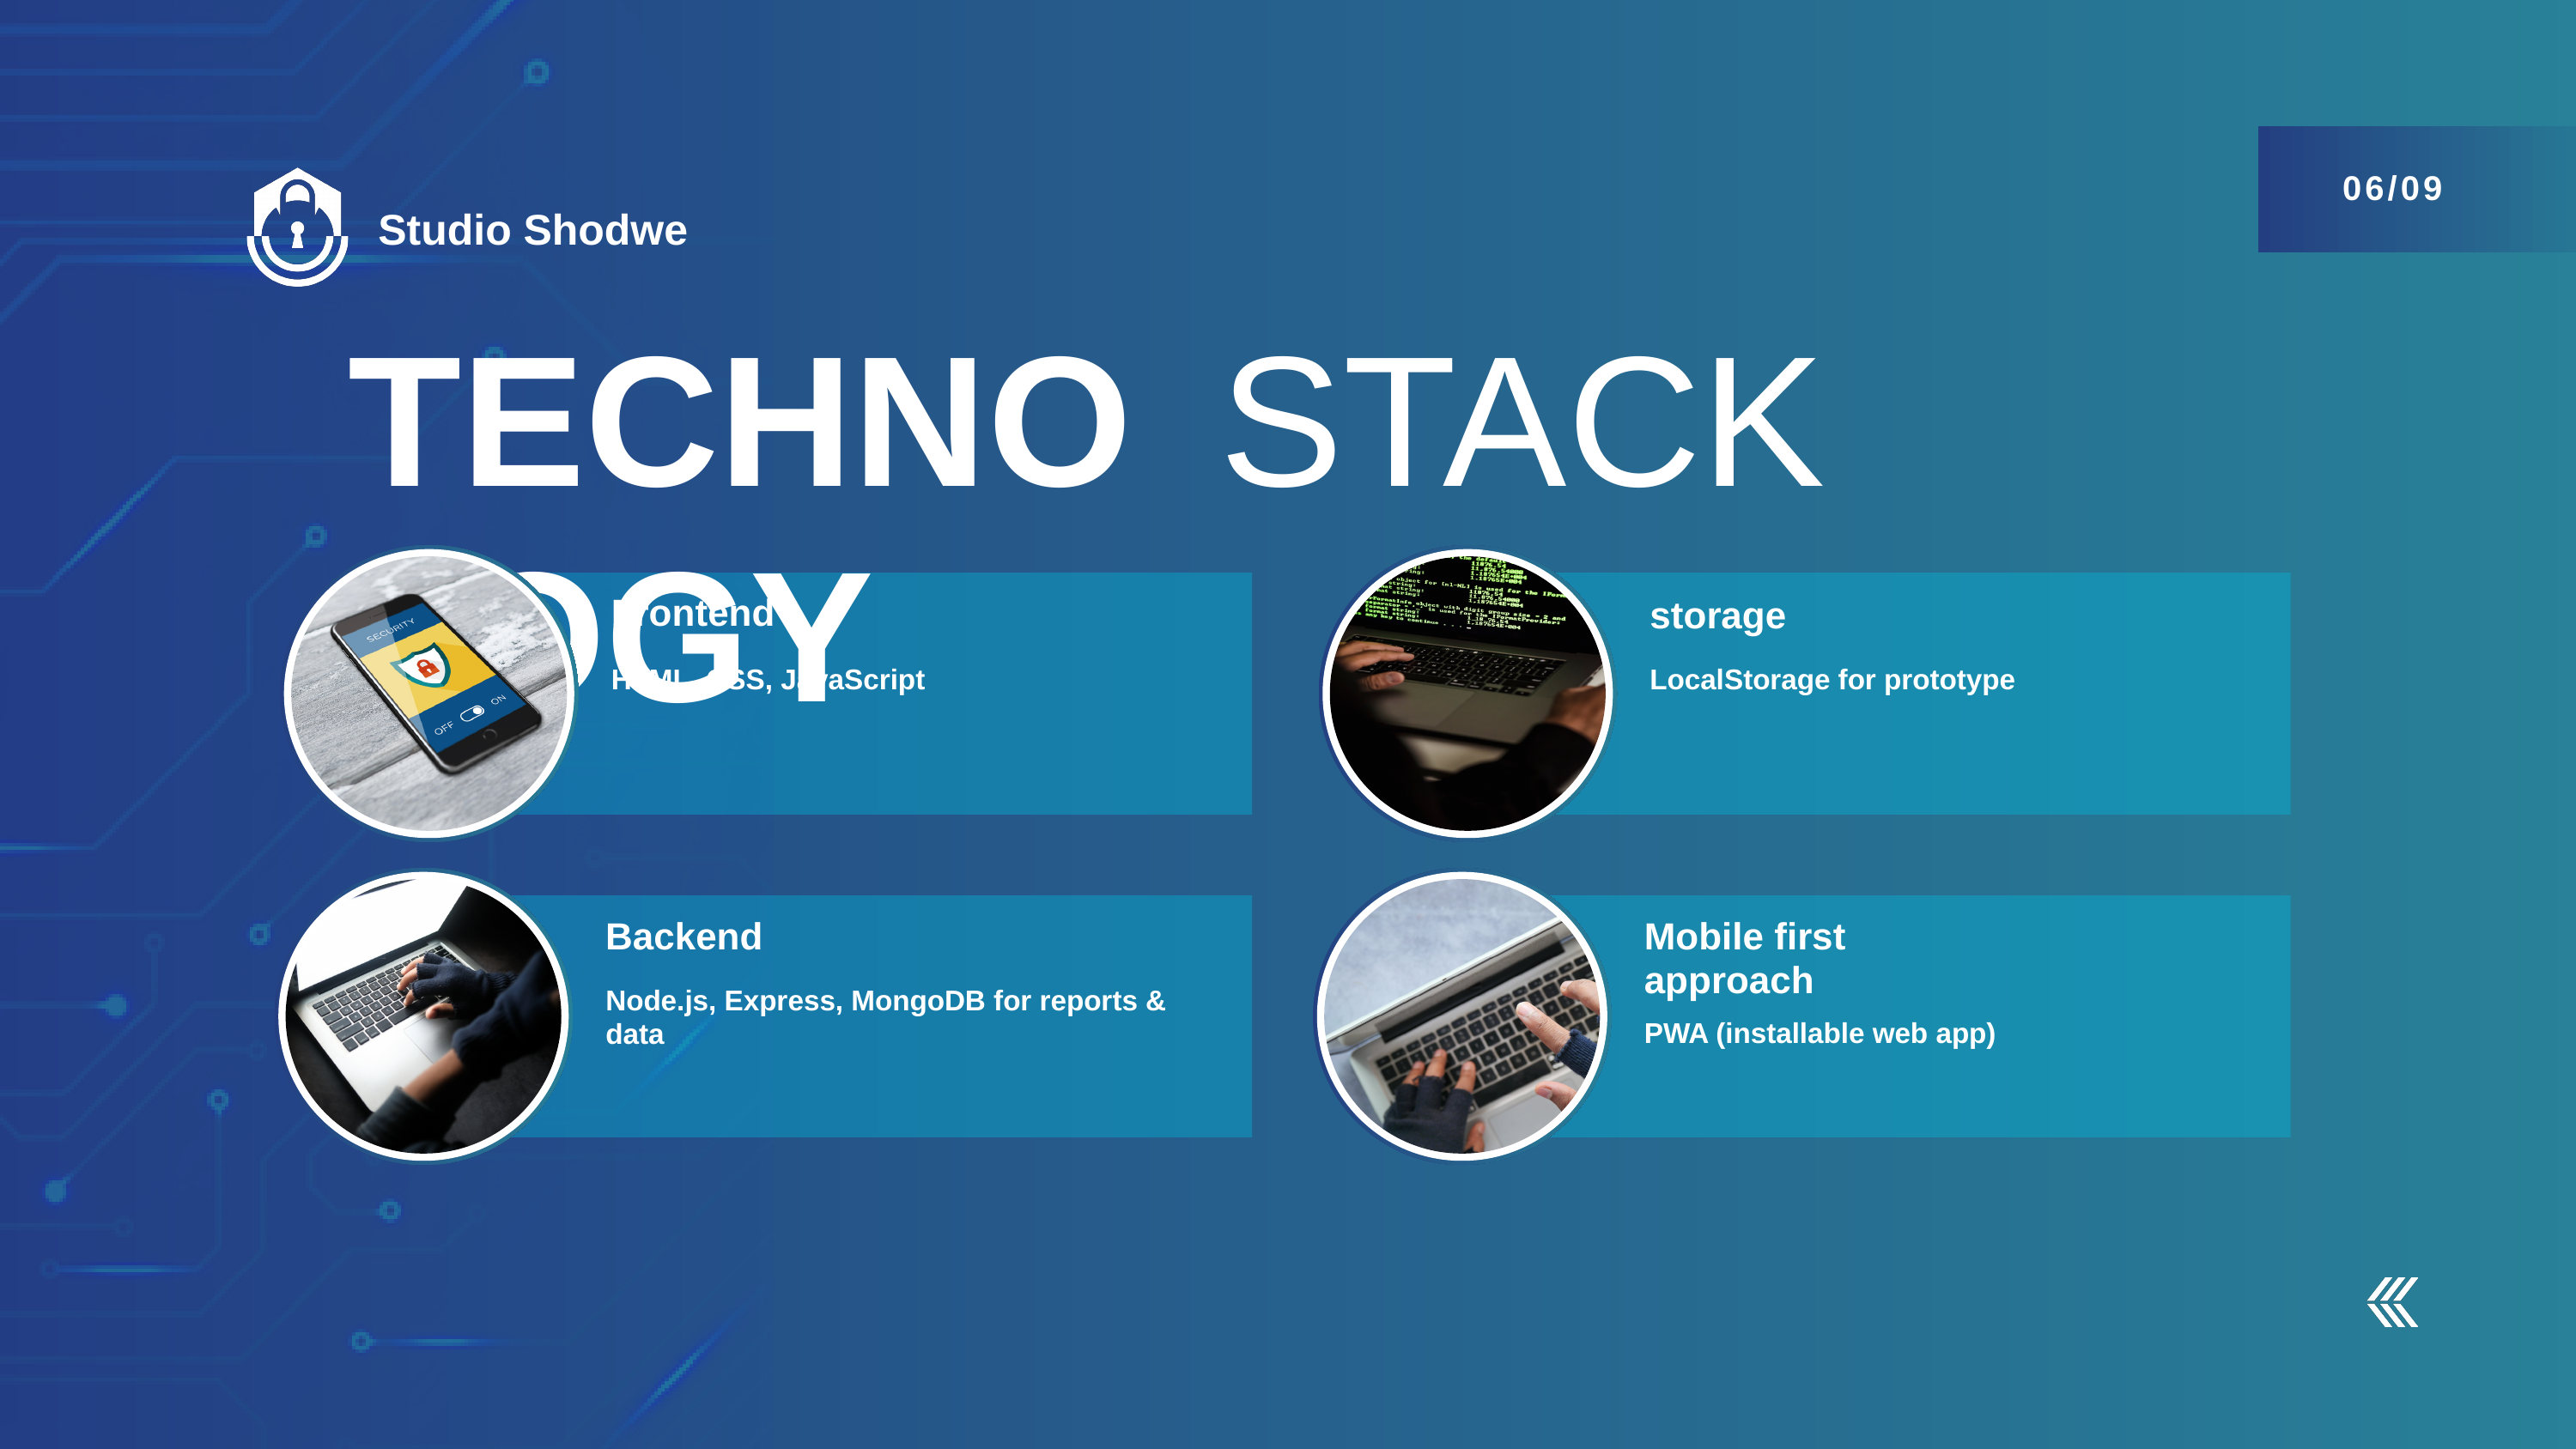

06/09
Studio Shodwe
TECHNOLOGY
STACK

Frontend
storage
HTML, CSS, JavaScript

LocalStorage for prototype

Backend
Mobile first approach
Node.js, Express, MongoDB for reports & data

PWA (installable web app)